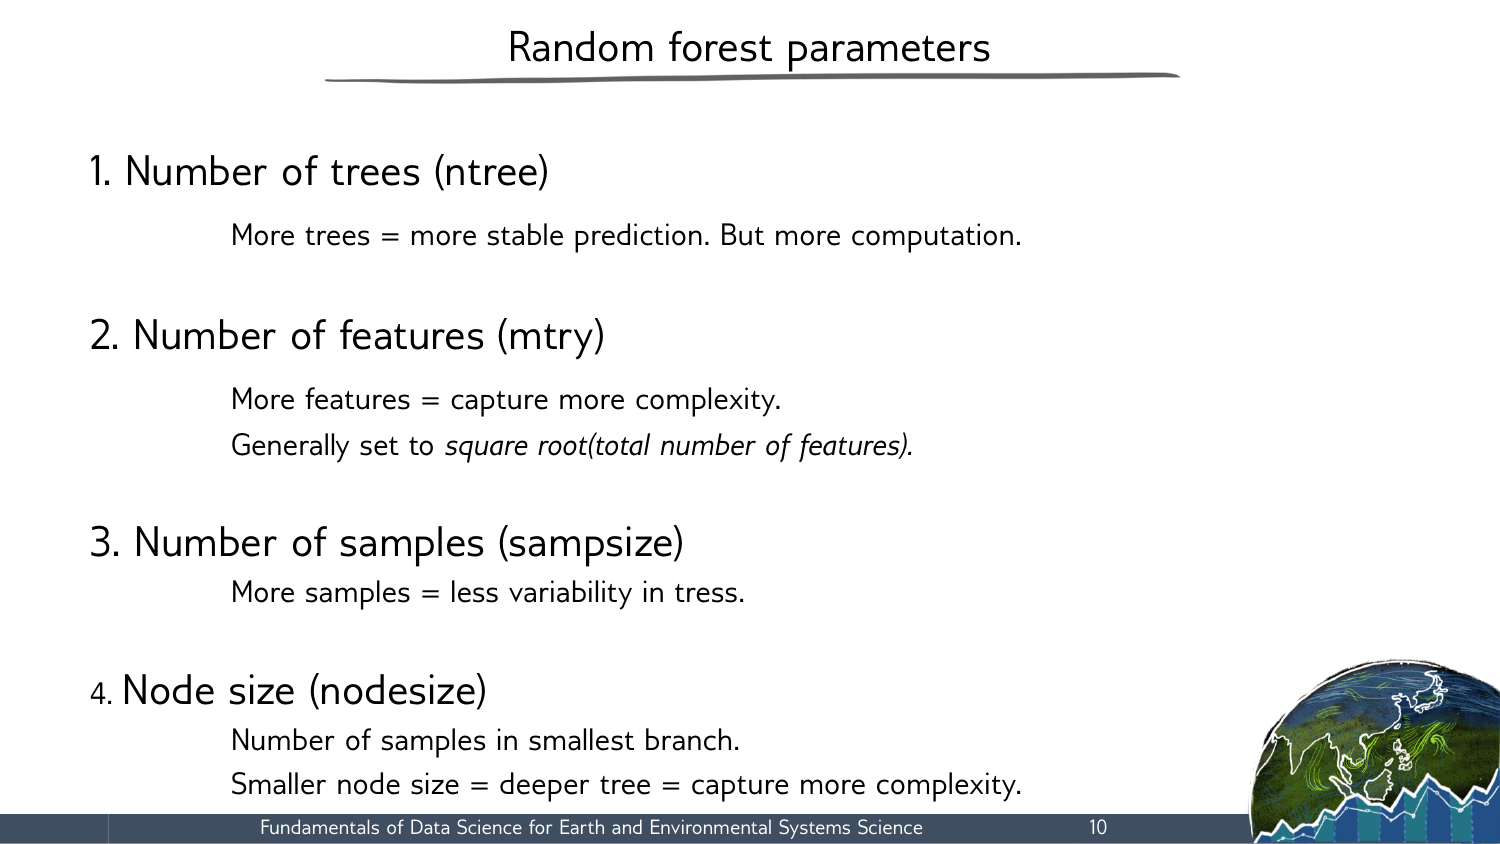

# Random forest parameters
1. Number of trees (ntree)
	More trees = more stable prediction. But more computation.

2. Number of features (mtry)
	More features = capture more complexity.
	Generally set to square root(total number of features).

3. Number of samples (sampsize)
	More samples = less variability in tress.

4. Node size (nodesize)
	Number of samples in smallest branch.
	Smaller node size = deeper tree = capture more complexity.